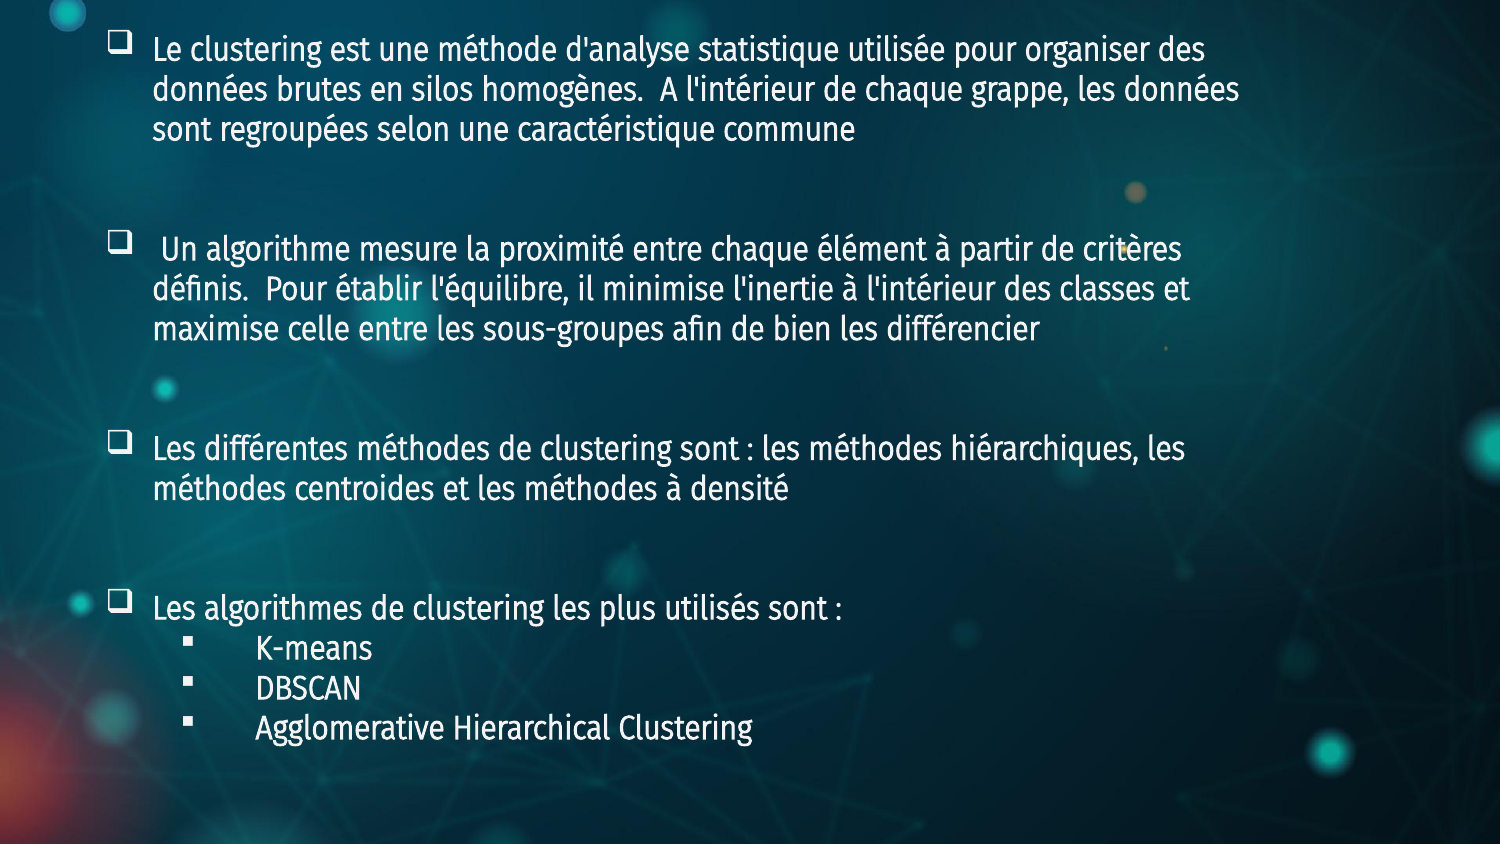

Le clustering est une méthode d'analyse statistique utilisée pour organiser des données brutes en silos homogènes.  A l'intérieur de chaque grappe, les données sont regroupées selon une caractéristique commune

 Un algorithme mesure la proximité entre chaque élément à partir de critères définis.  Pour établir l'équilibre, il minimise l'inertie à l'intérieur des classes et maximise celle entre les sous-groupes afin de bien les différencier

Les différentes méthodes de clustering sont : les méthodes hiérarchiques, les méthodes centroides et les méthodes à densité

Les algorithmes de clustering les plus utilisés sont :
K-means
DBSCAN
Agglomerative Hierarchical Clustering